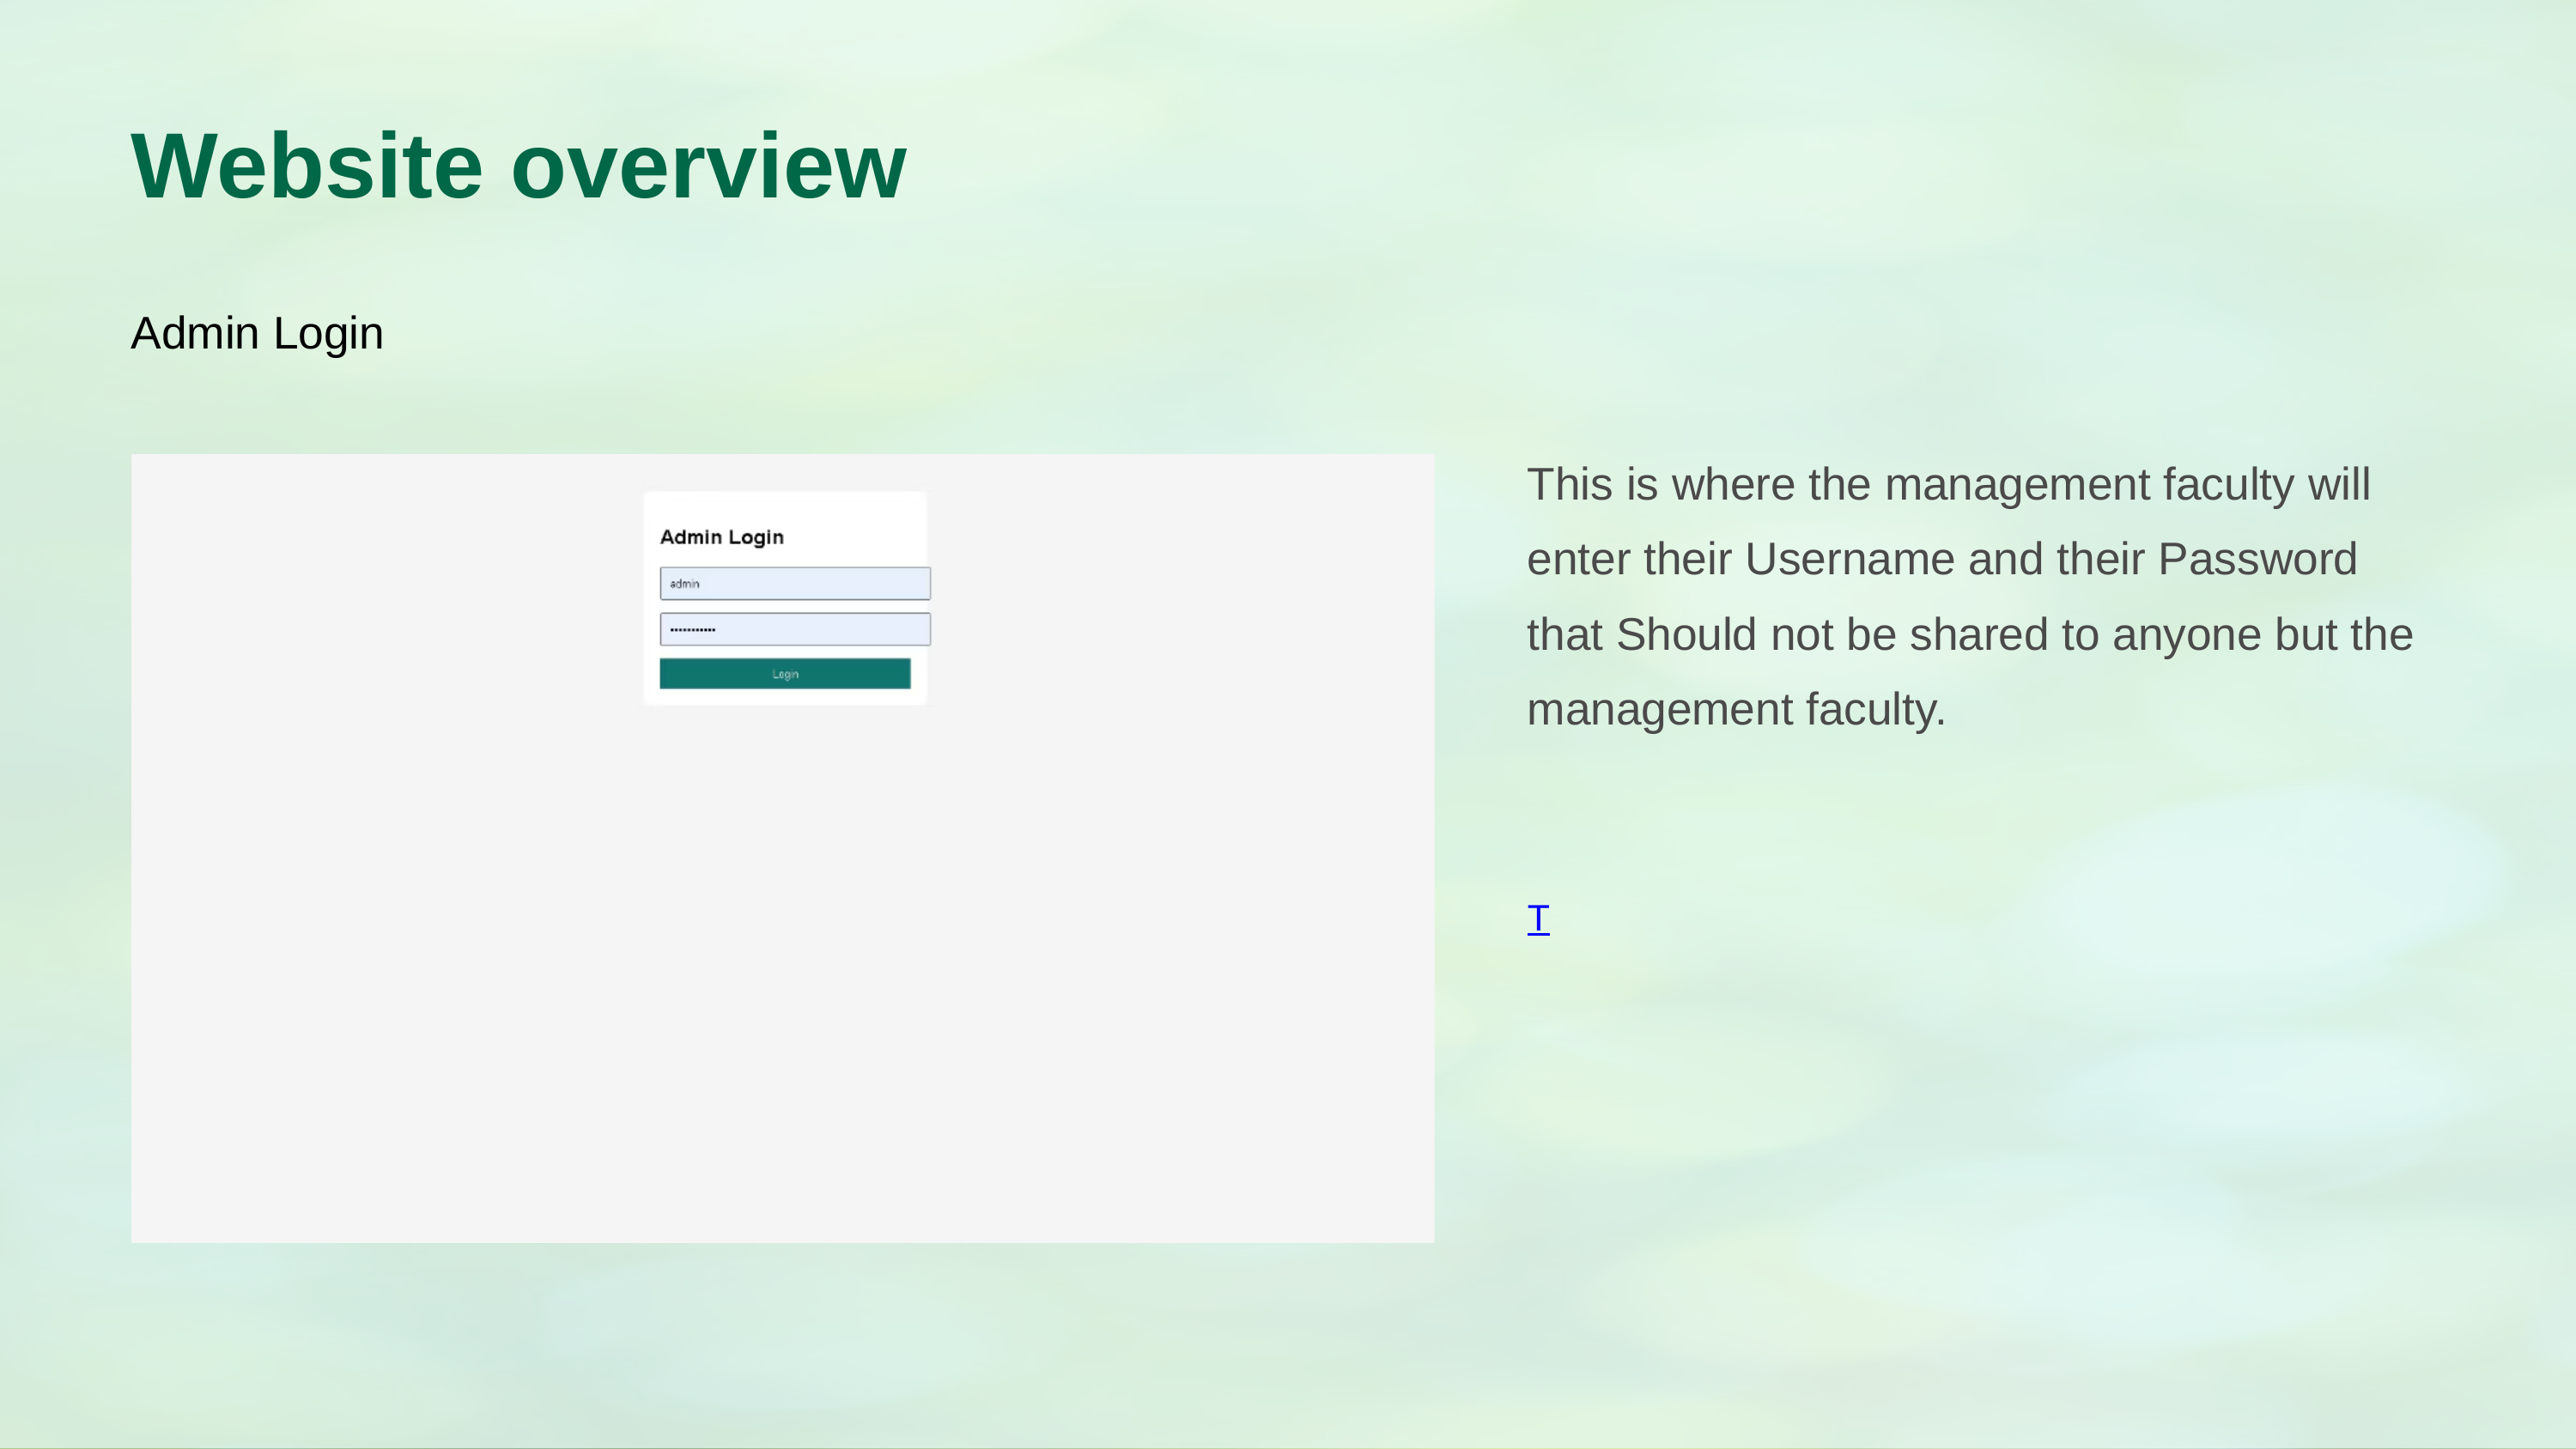

Website overview

Admin Login

This is where the management faculty will enter their Username and their Password that Should not be shared to anyone but the management faculty.

T